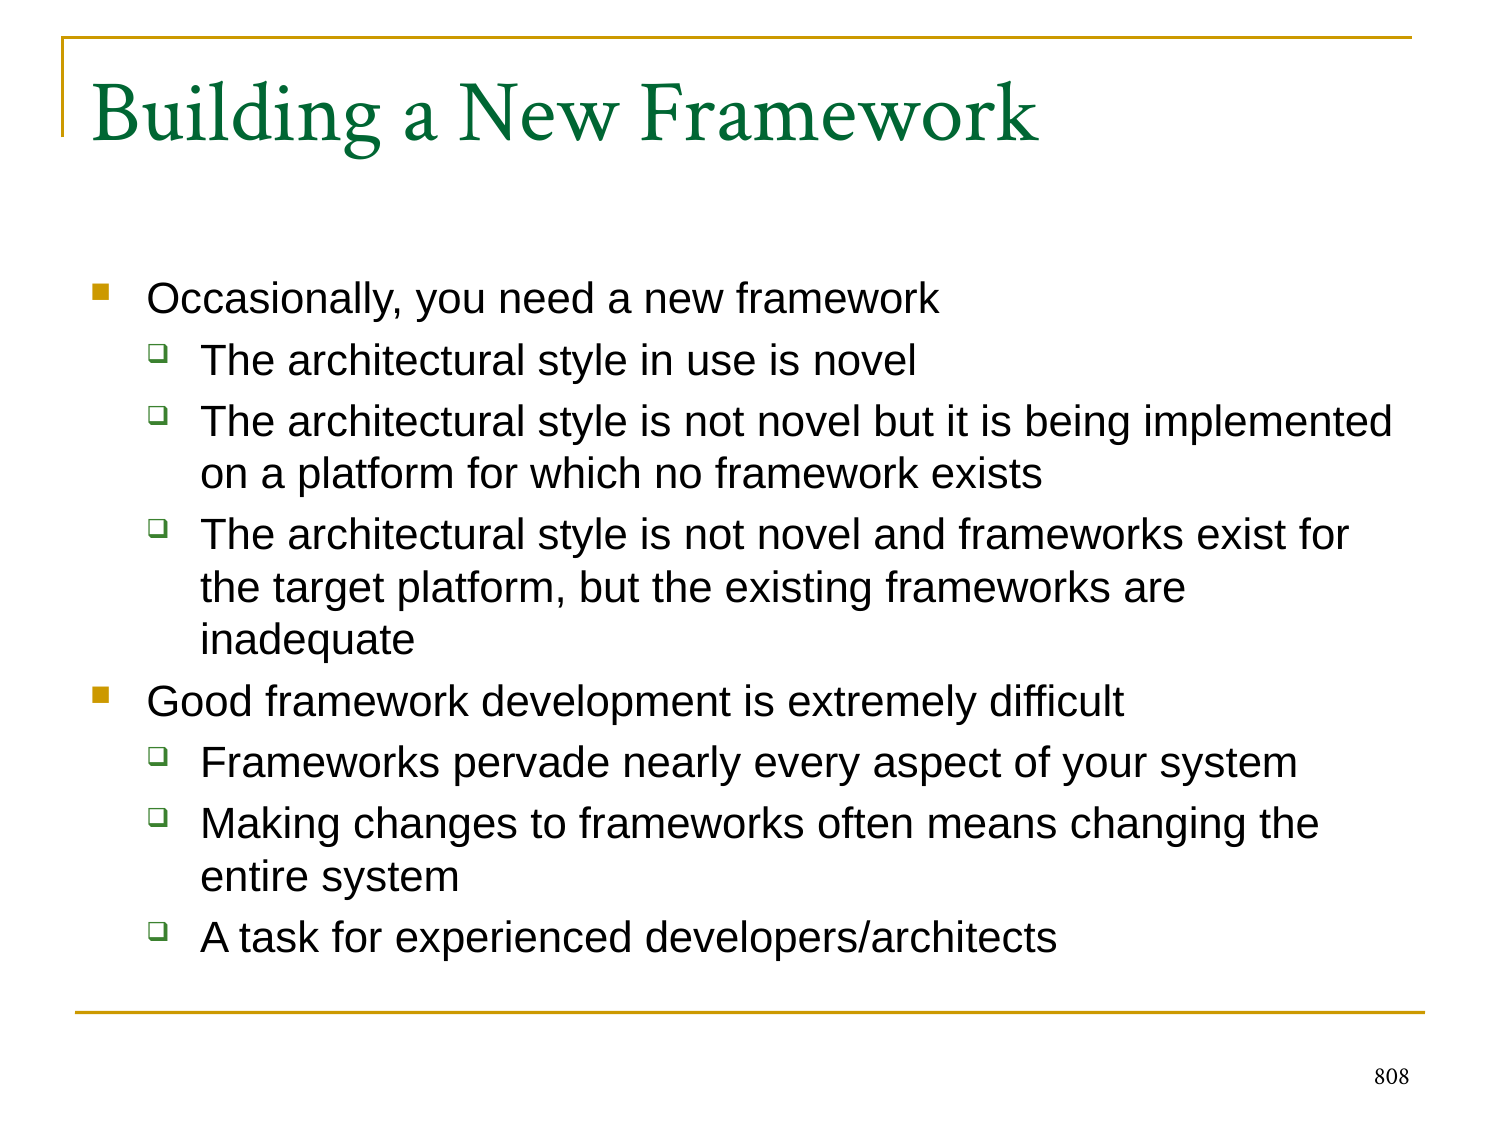

# Building a New Framework
Occasionally, you need a new framework
The architectural style in use is novel
The architectural style is not novel but it is being implemented on a platform for which no framework exists
The architectural style is not novel and frameworks exist for the target platform, but the existing frameworks are inadequate
Good framework development is extremely difficult
Frameworks pervade nearly every aspect of your system
Making changes to frameworks often means changing the entire system
A task for experienced developers/architects
808